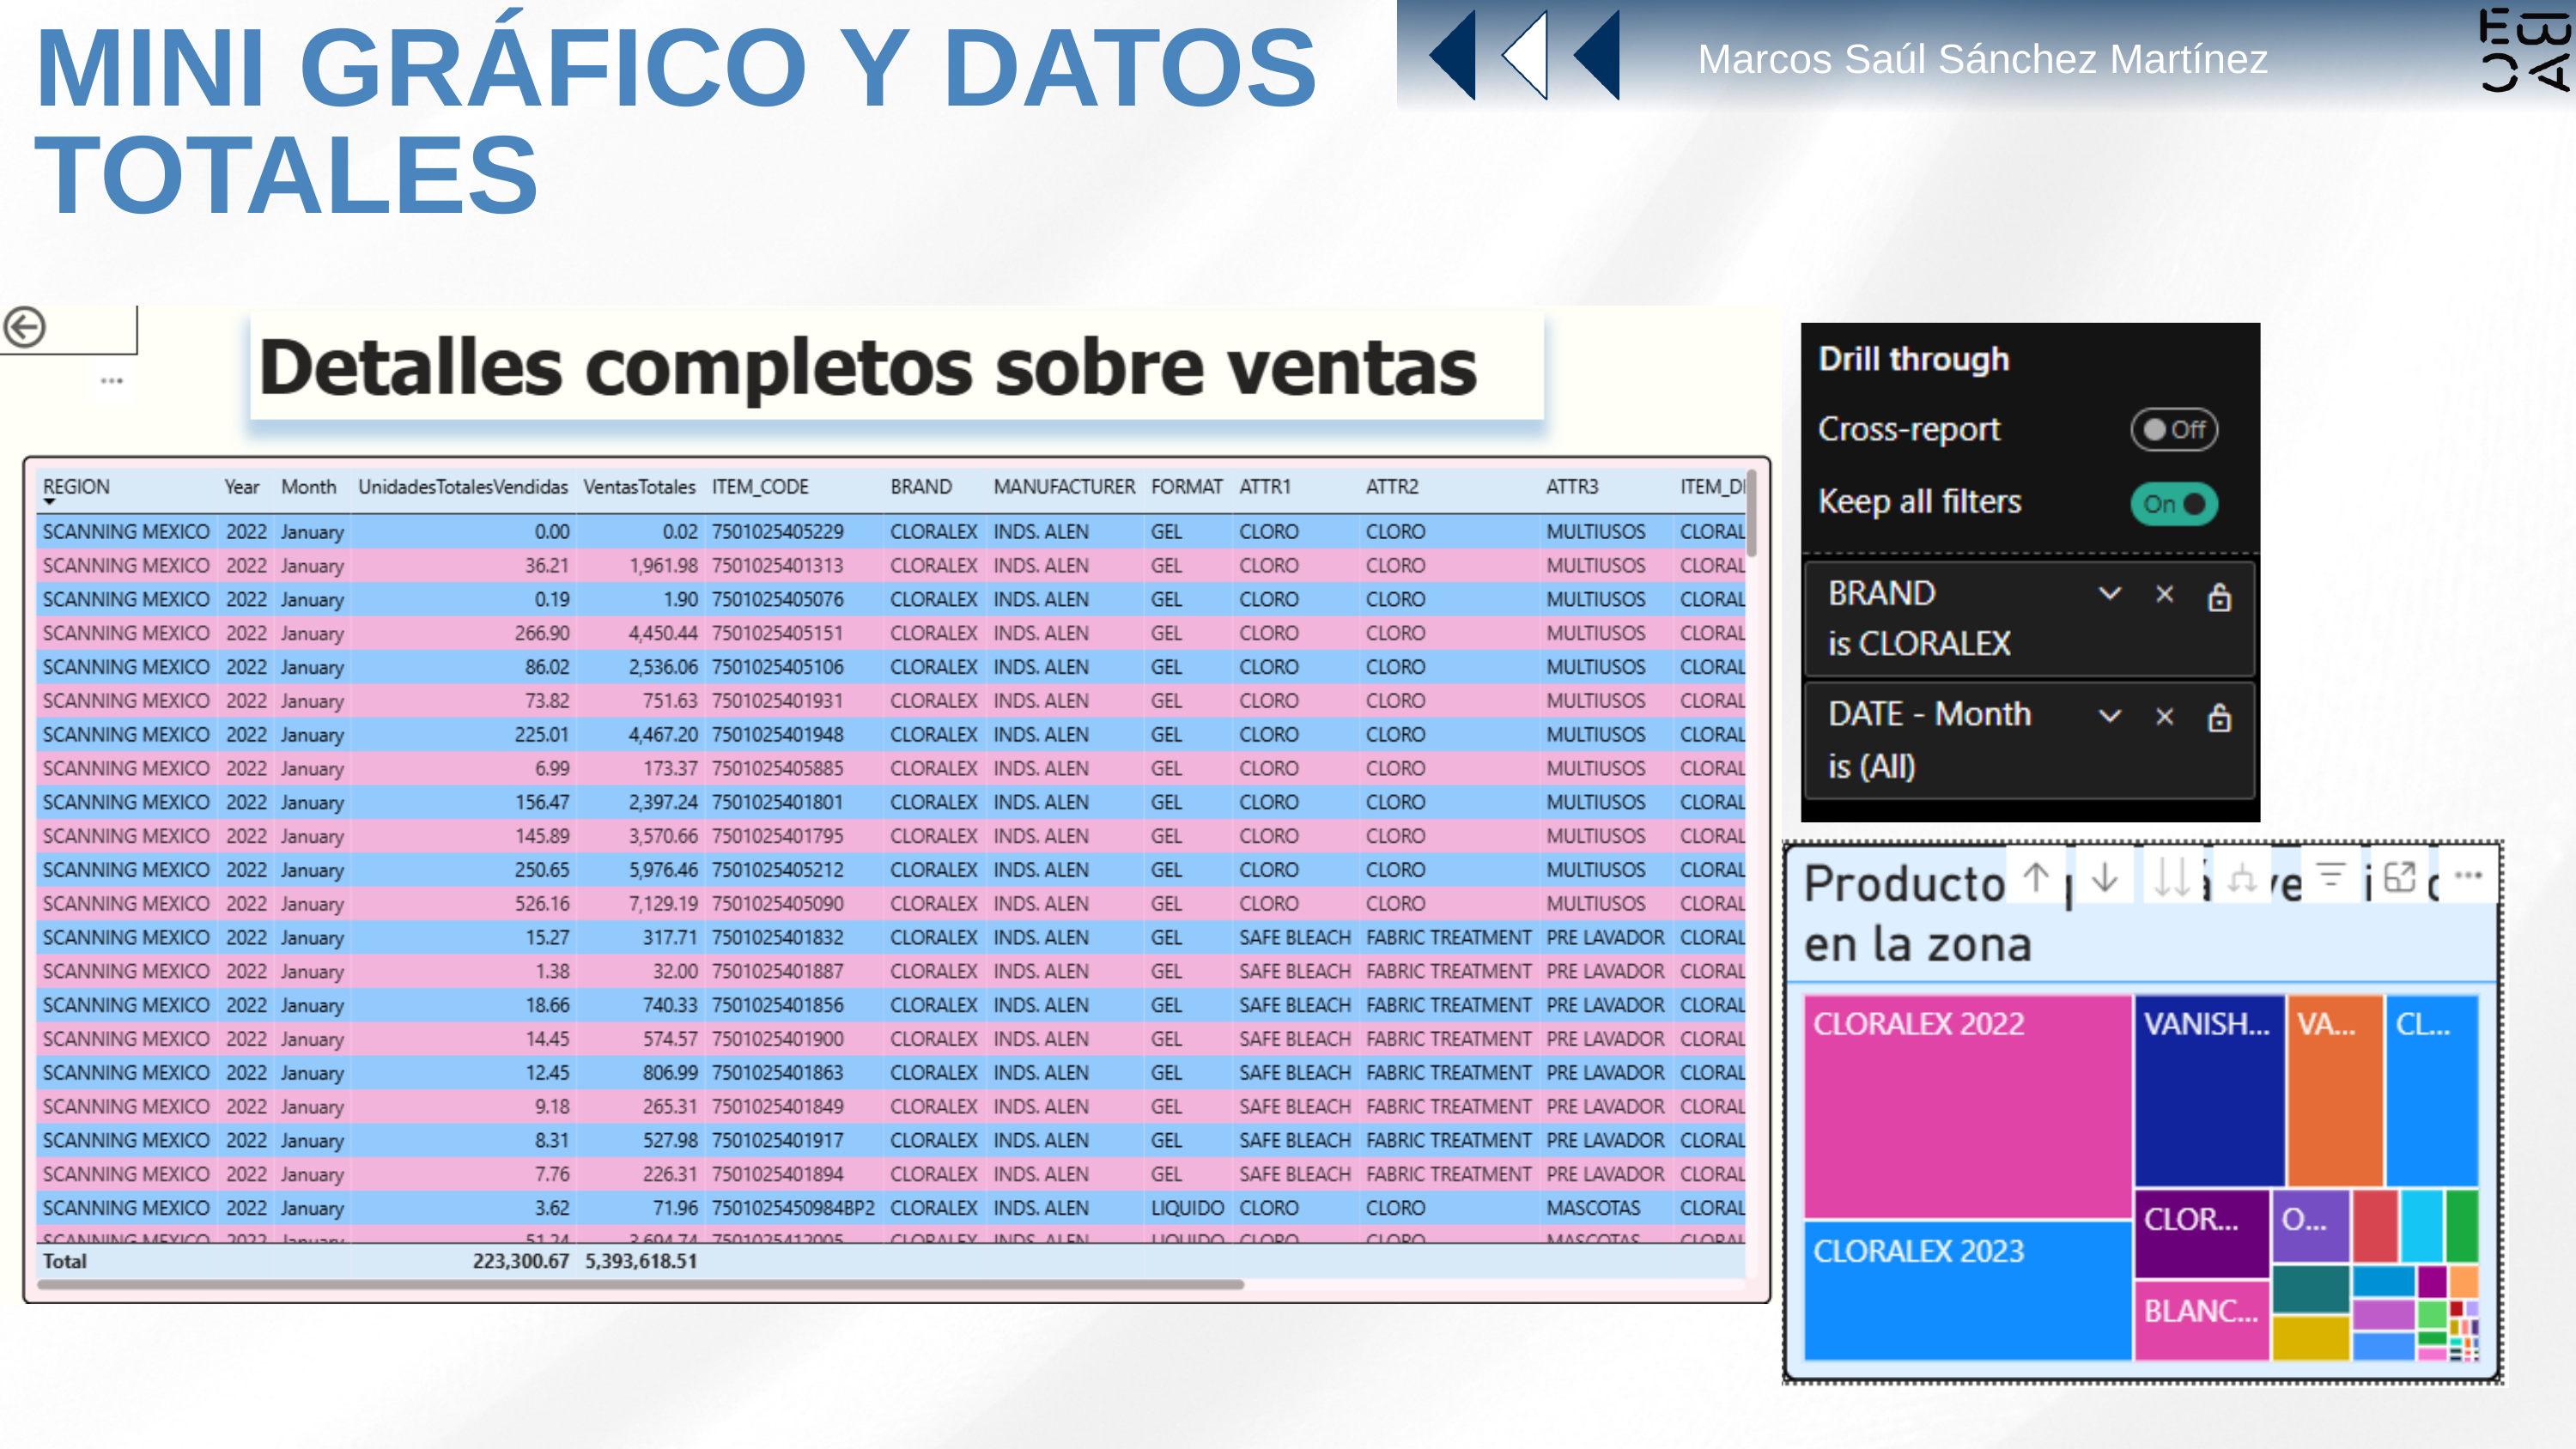

MINI GRÁFICO Y DATOS TOTALES
Marcos Saúl Sánchez Martínez